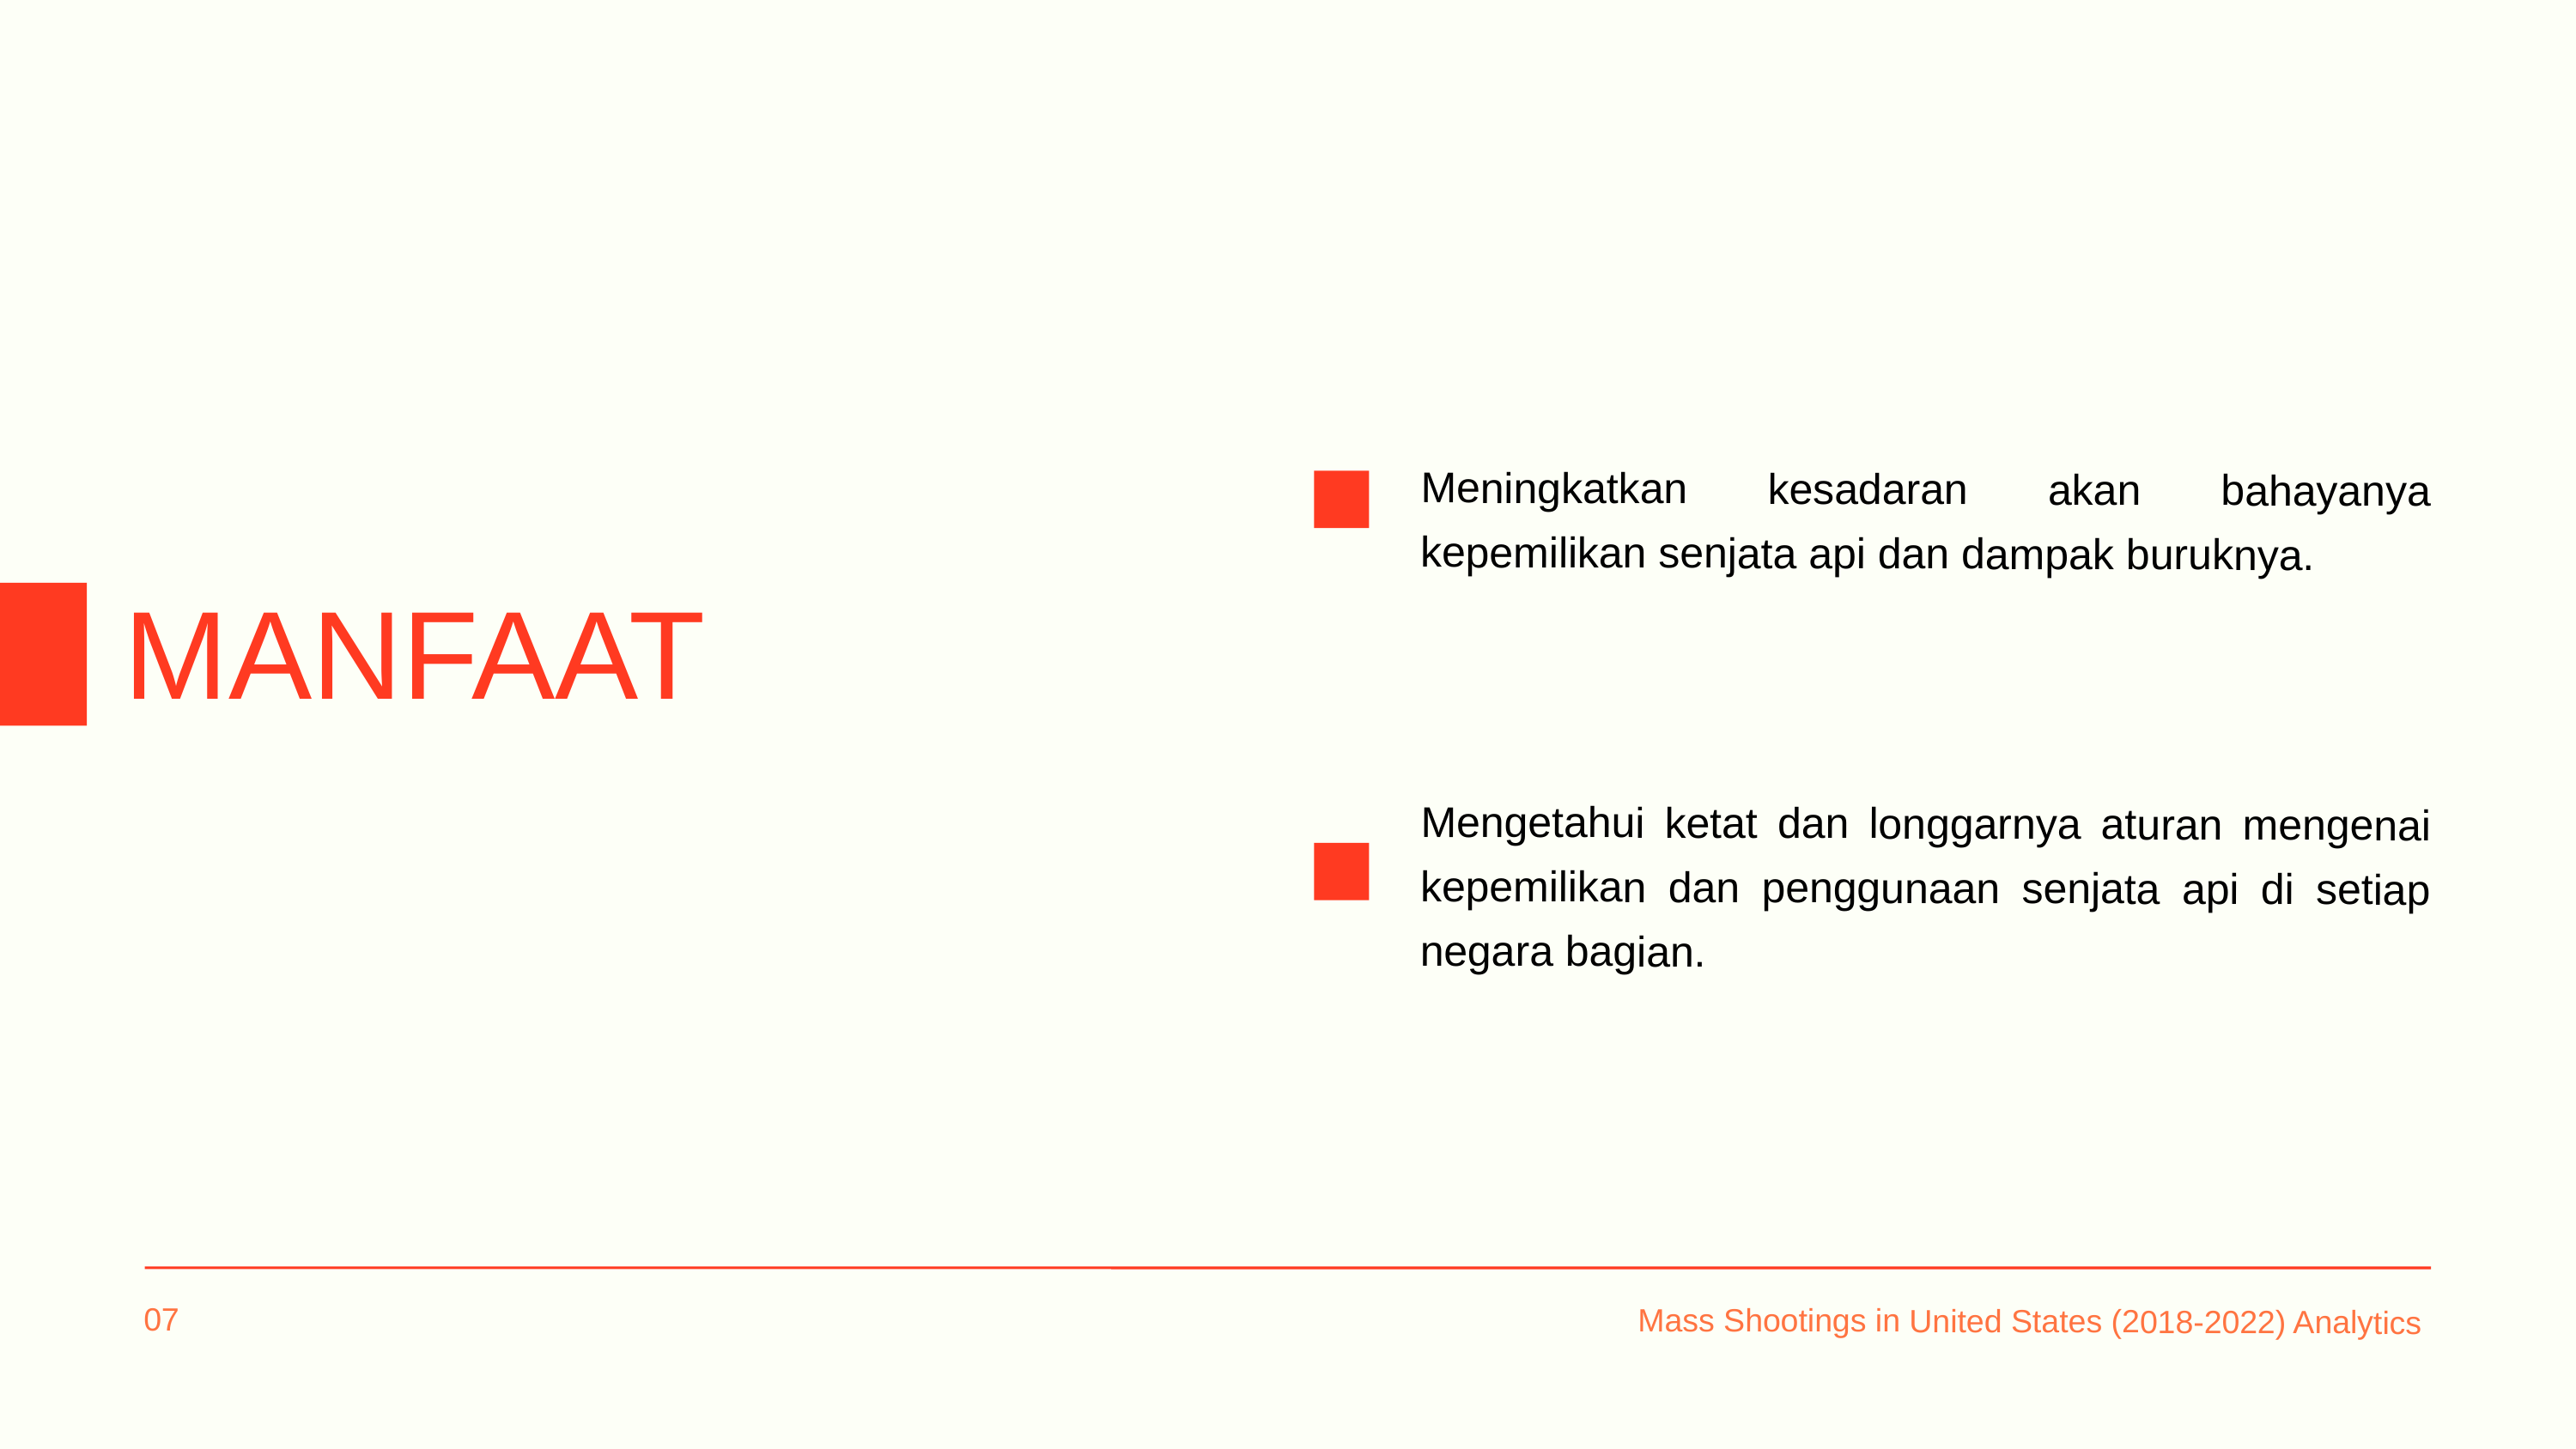

Meningkatkan kesadaran akan bahayanya kepemilikan senjata api dan dampak buruknya.

MANFAAT

Mengetahui ketat dan longgarnya aturan mengenai kepemilikan dan penggunaan senjata api di setiap negara bagian.

07
Mass Shootings in United States (2018-2022) Analytics